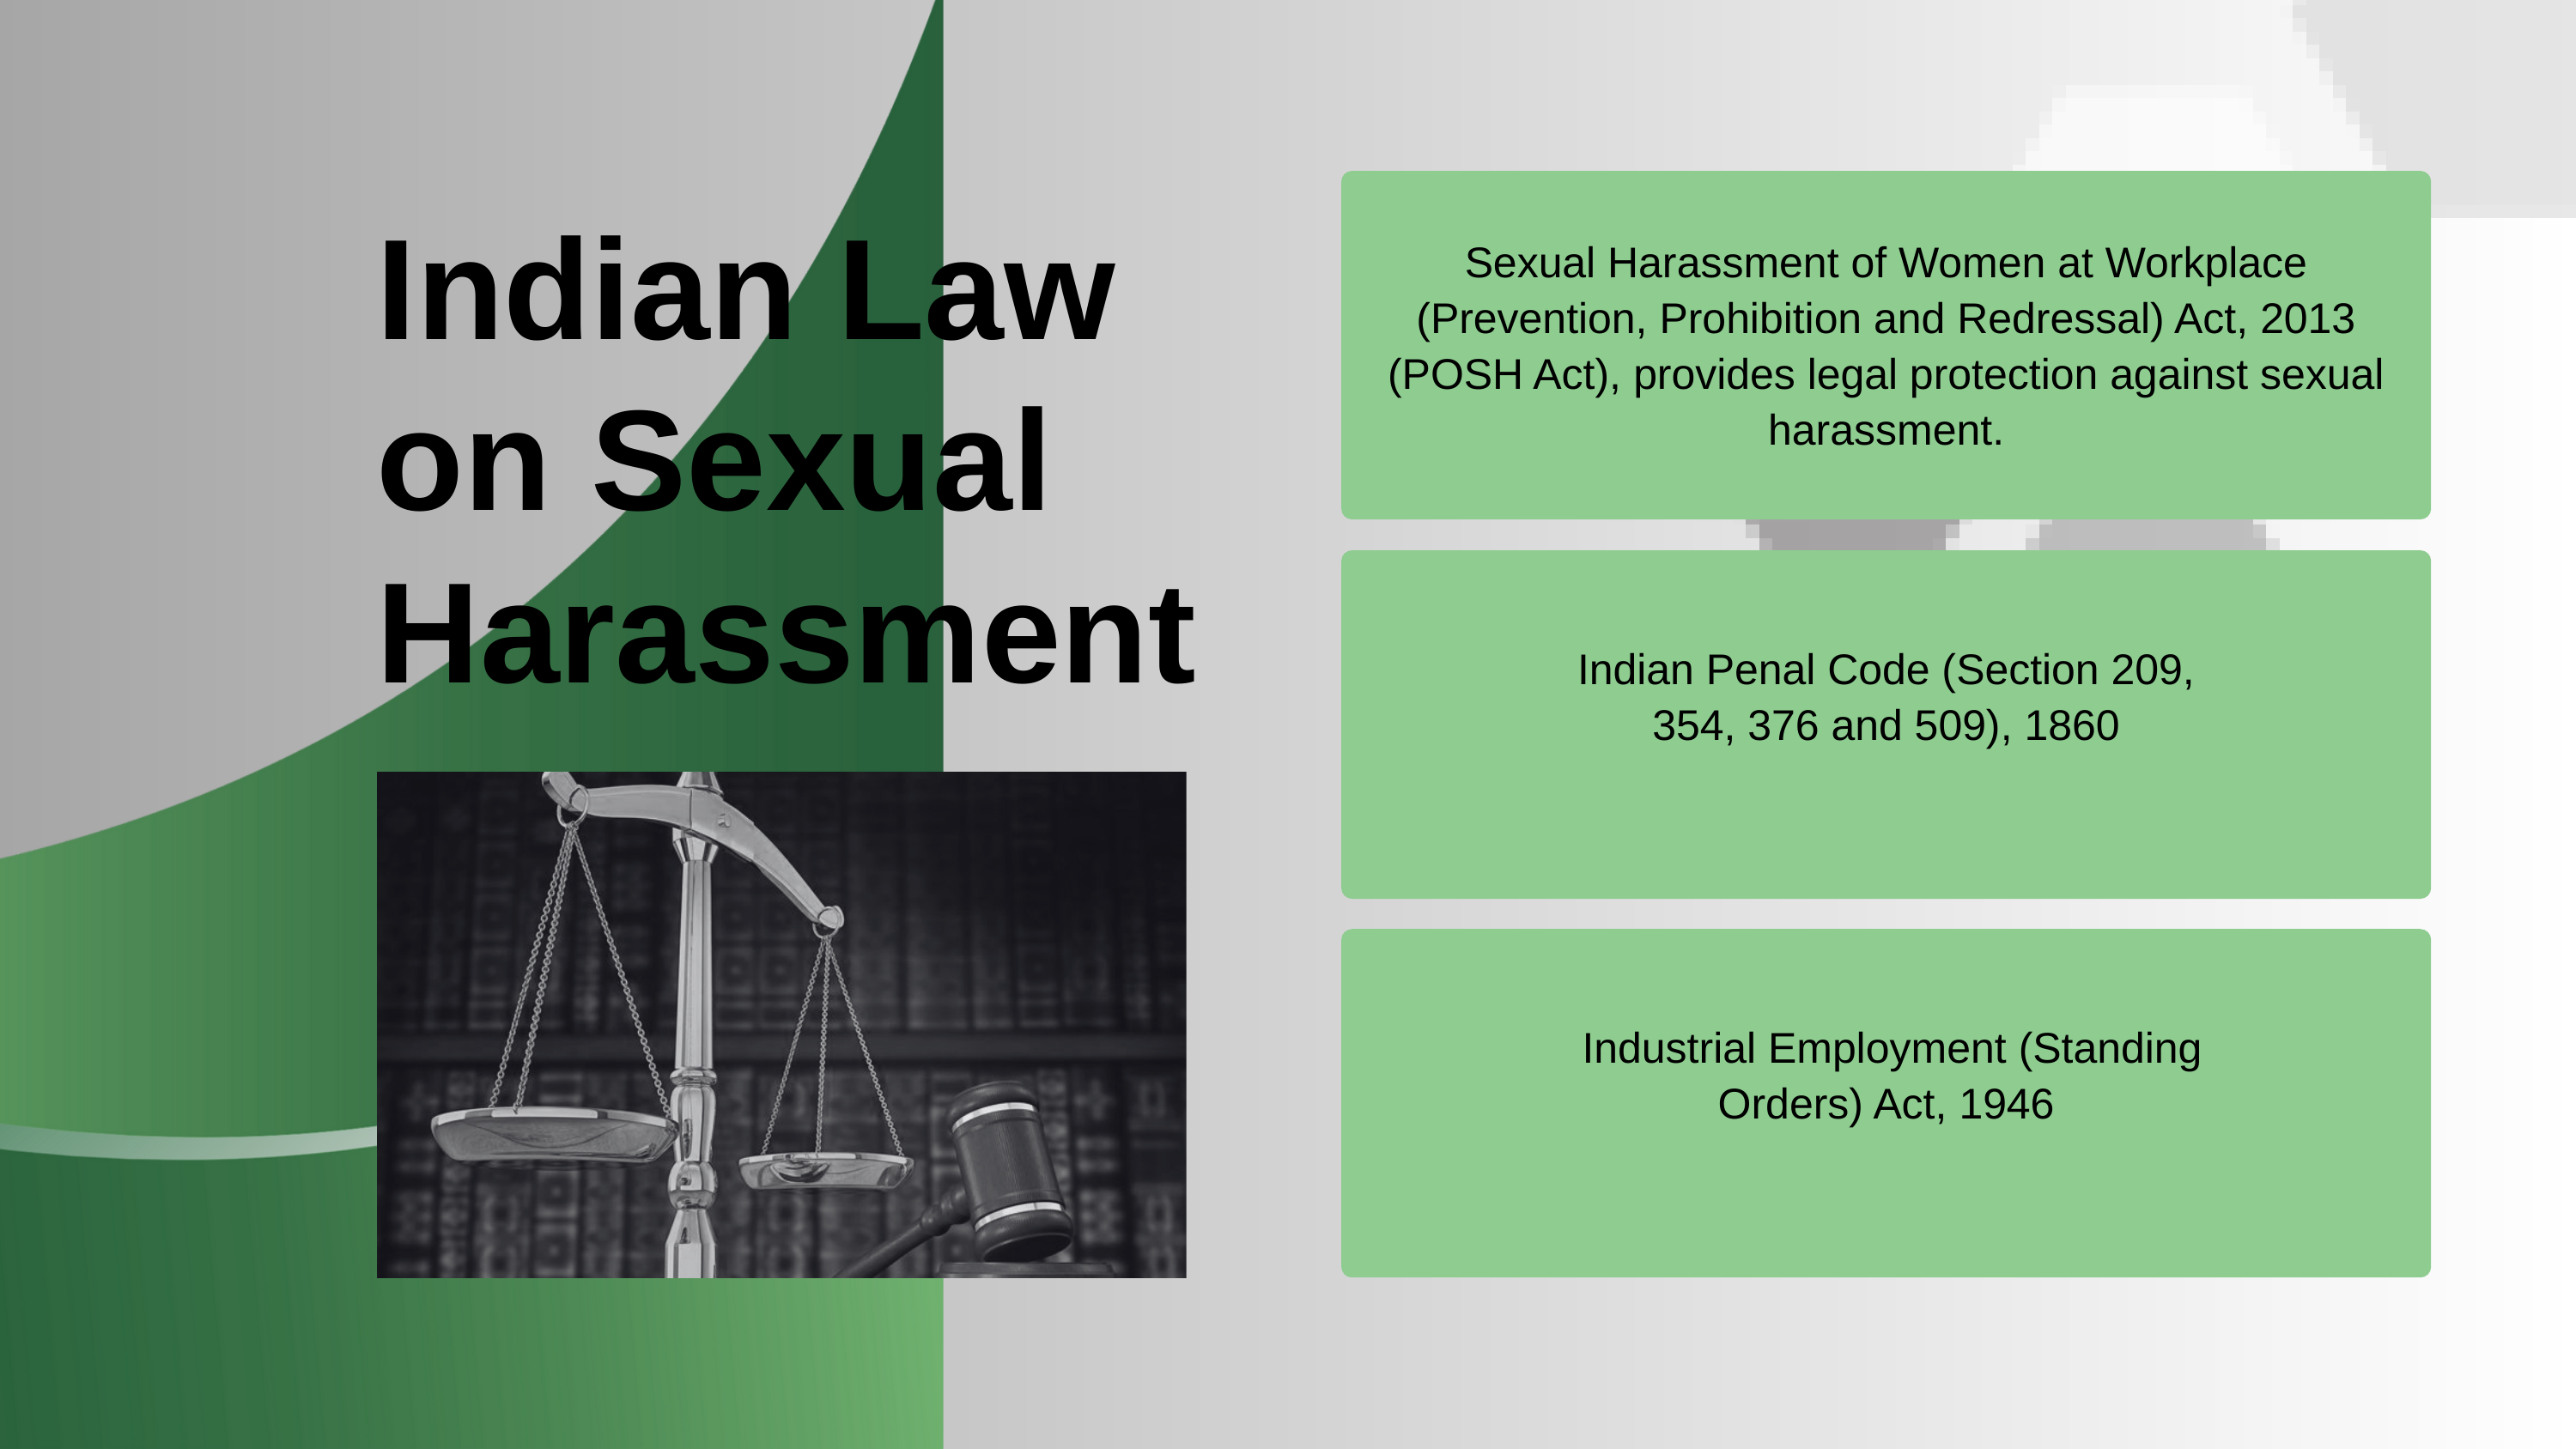

Indian Law on Sexual Harassment
Sexual Harassment of Women at Workplace (Prevention, Prohibition and Redressal) Act, 2013 (POSH Act), provides legal protection against sexual harassment.

Indian Penal Code (Section 209, 354, 376 and 509), 1860

 Industrial Employment (Standing Orders) Act, 1946